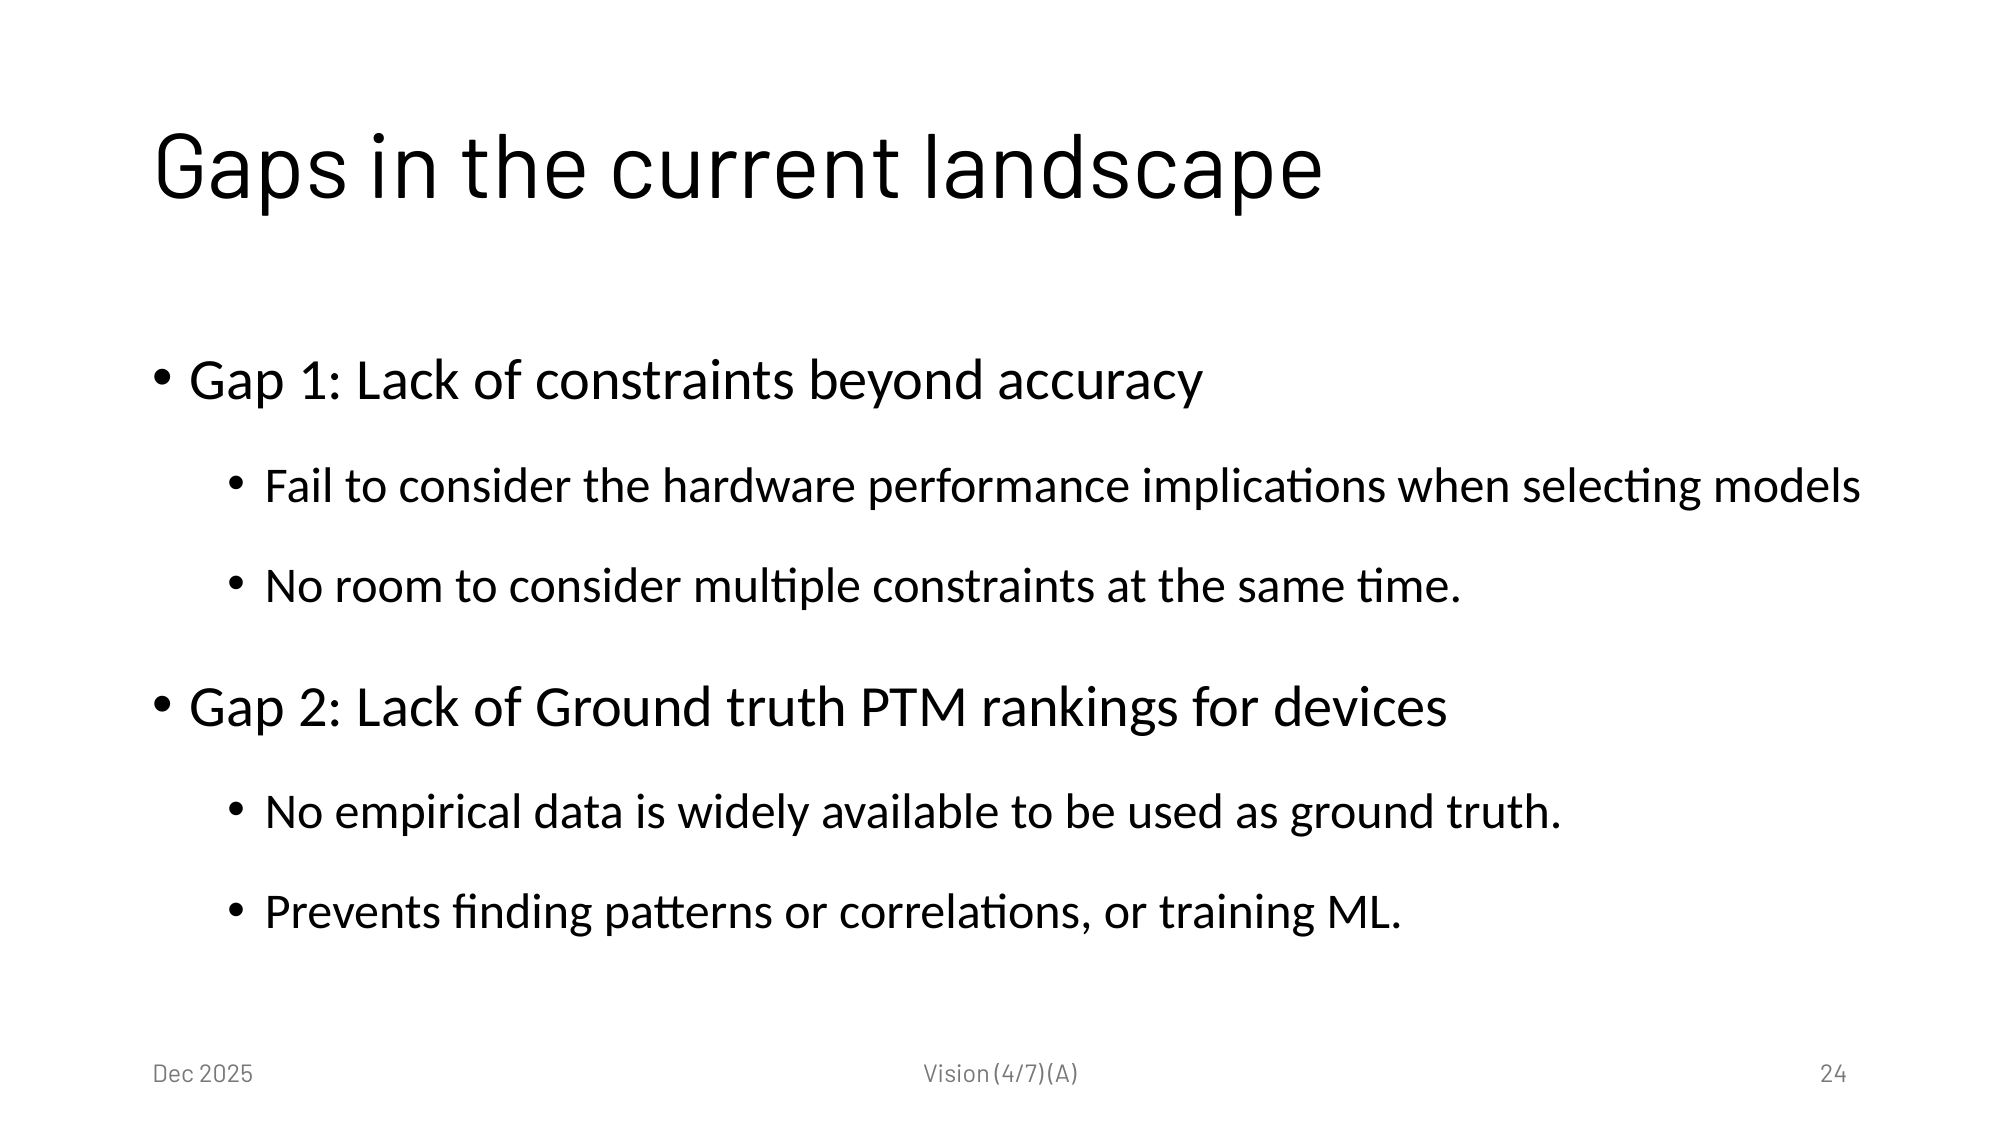

# Gaps in the current landscape
Gap 1: Lack of constraints beyond accuracy
Fail to consider the hardware performance implications when selecting models
No room to consider multiple constraints at the same time.
Gap 2: Lack of Ground truth PTM rankings for devices
No empirical data is widely available to be used as ground truth.
Prevents finding patterns or correlations, or training ML.
Dec 2025
Vision (4/7) (A)
24